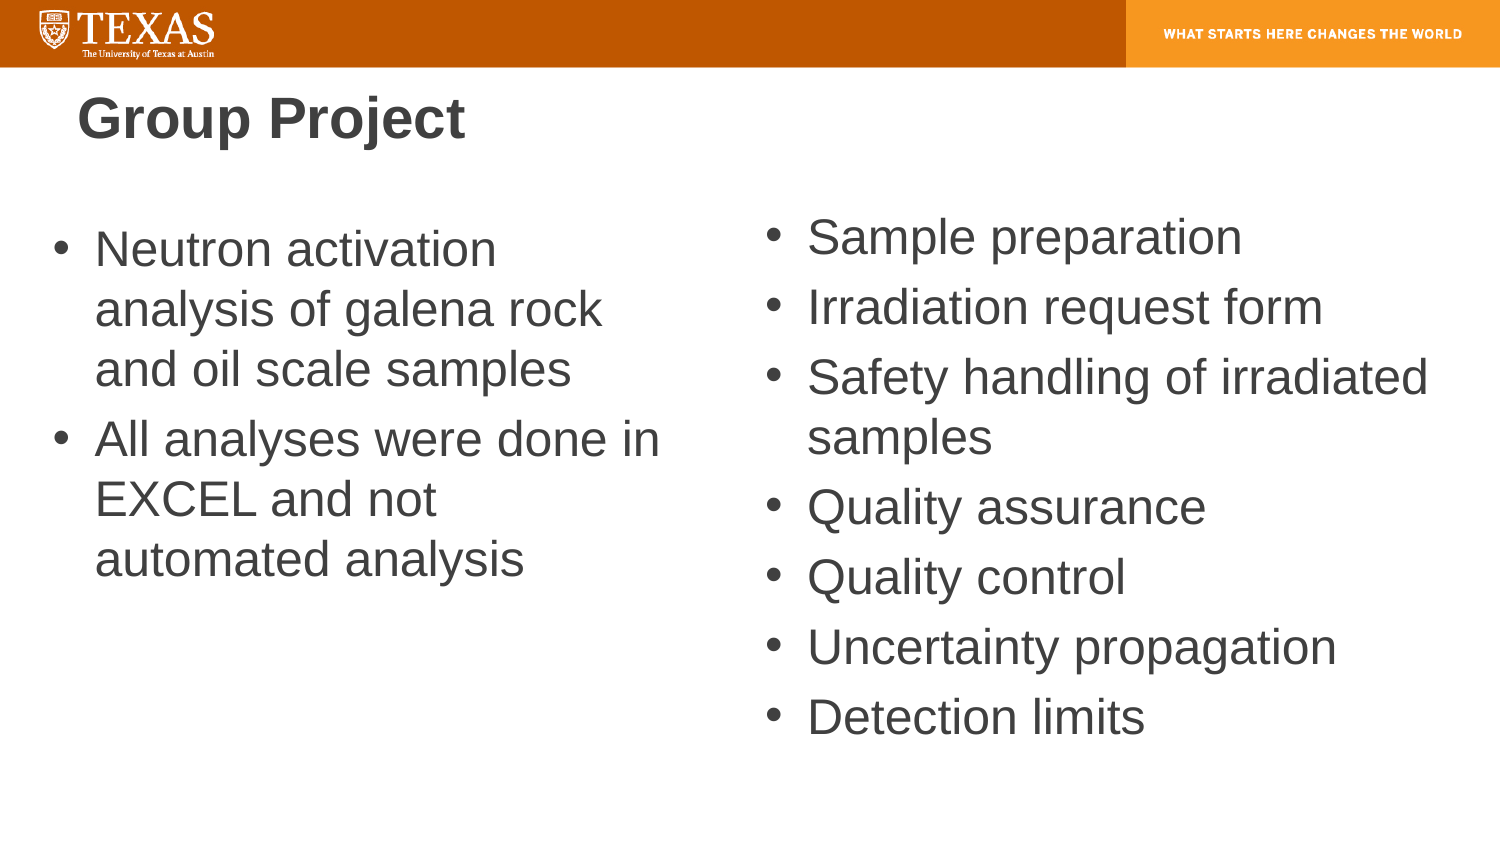

# Group Project
Sample preparation
Irradiation request form
Safety handling of irradiated samples
Quality assurance
Quality control
Uncertainty propagation
Detection limits

Neutron activation analysis of galena rock and oil scale samples
All analyses were done in EXCEL and not automated analysis